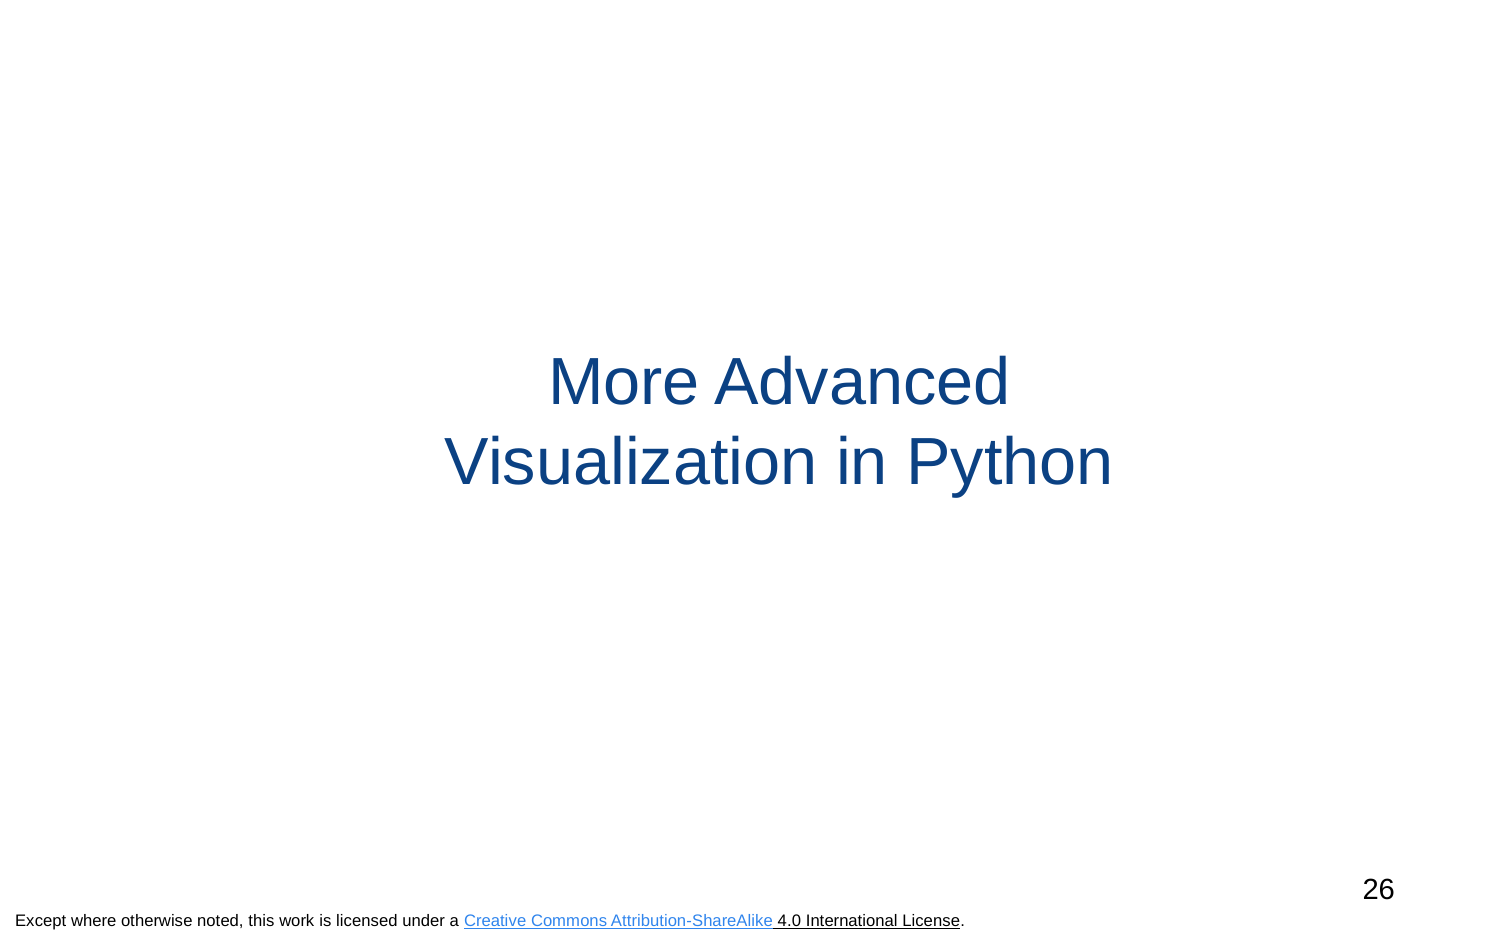

# More Advanced Visualization in Python
26